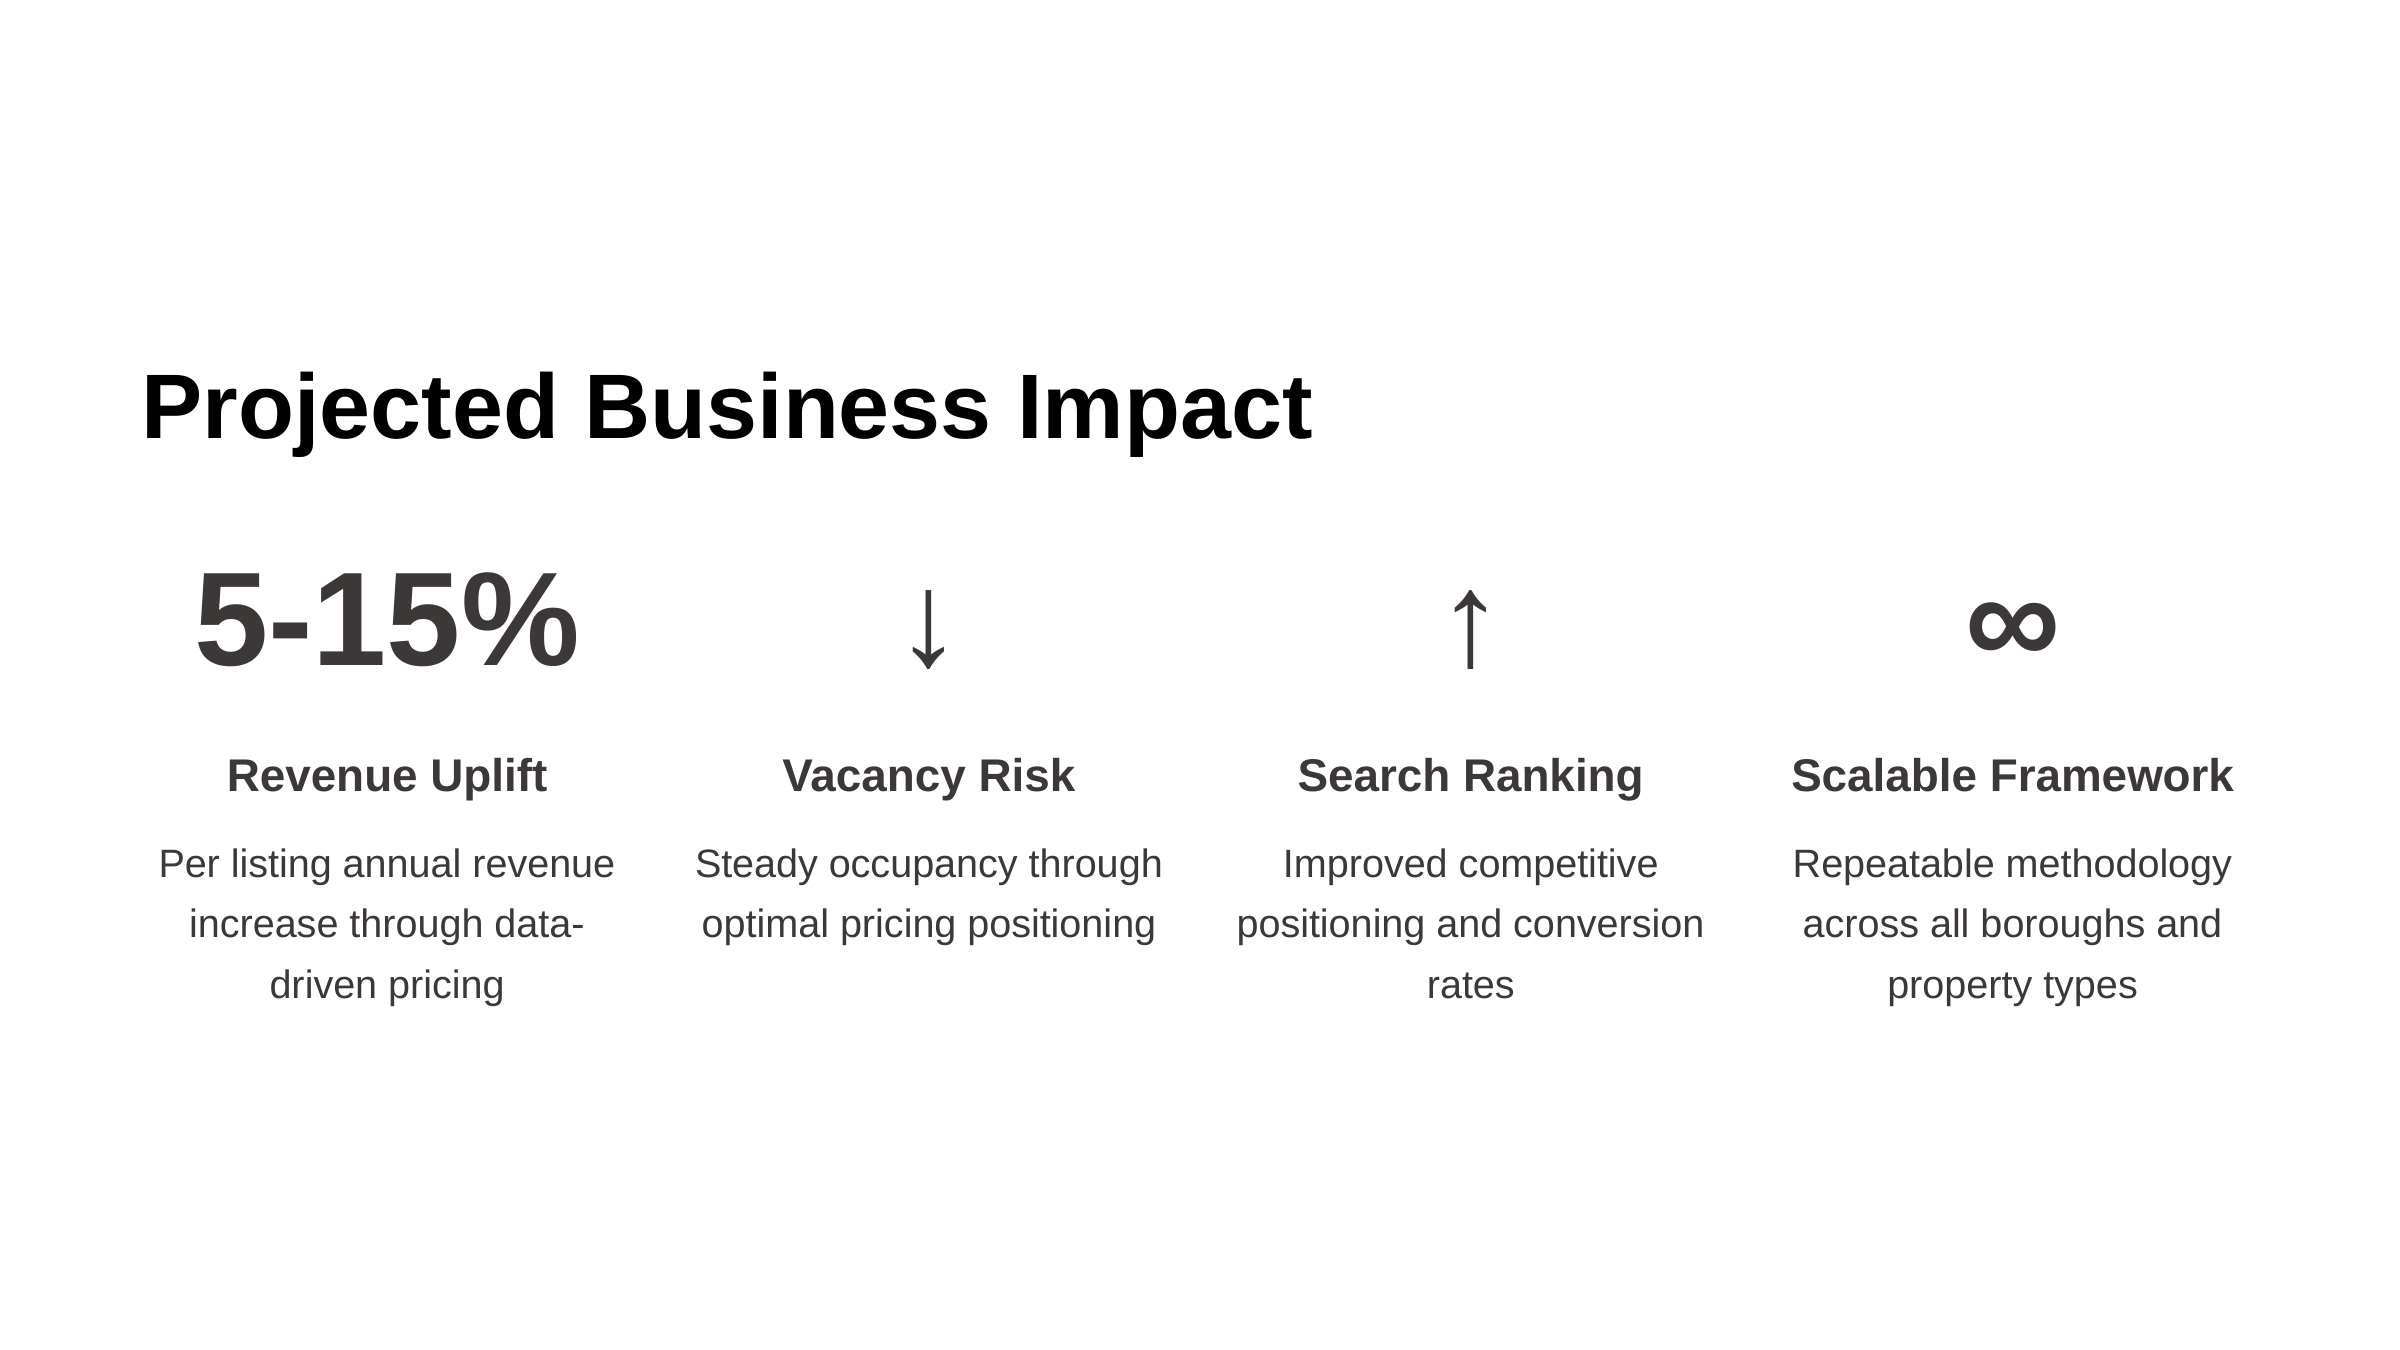

Projected Business Impact
5-15%
↓
↑
∞
Revenue Uplift
Vacancy Risk
Search Ranking
Scalable Framework
Per listing annual revenue increase through data-driven pricing
Steady occupancy through optimal pricing positioning
Improved competitive positioning and conversion rates
Repeatable methodology across all boroughs and property types